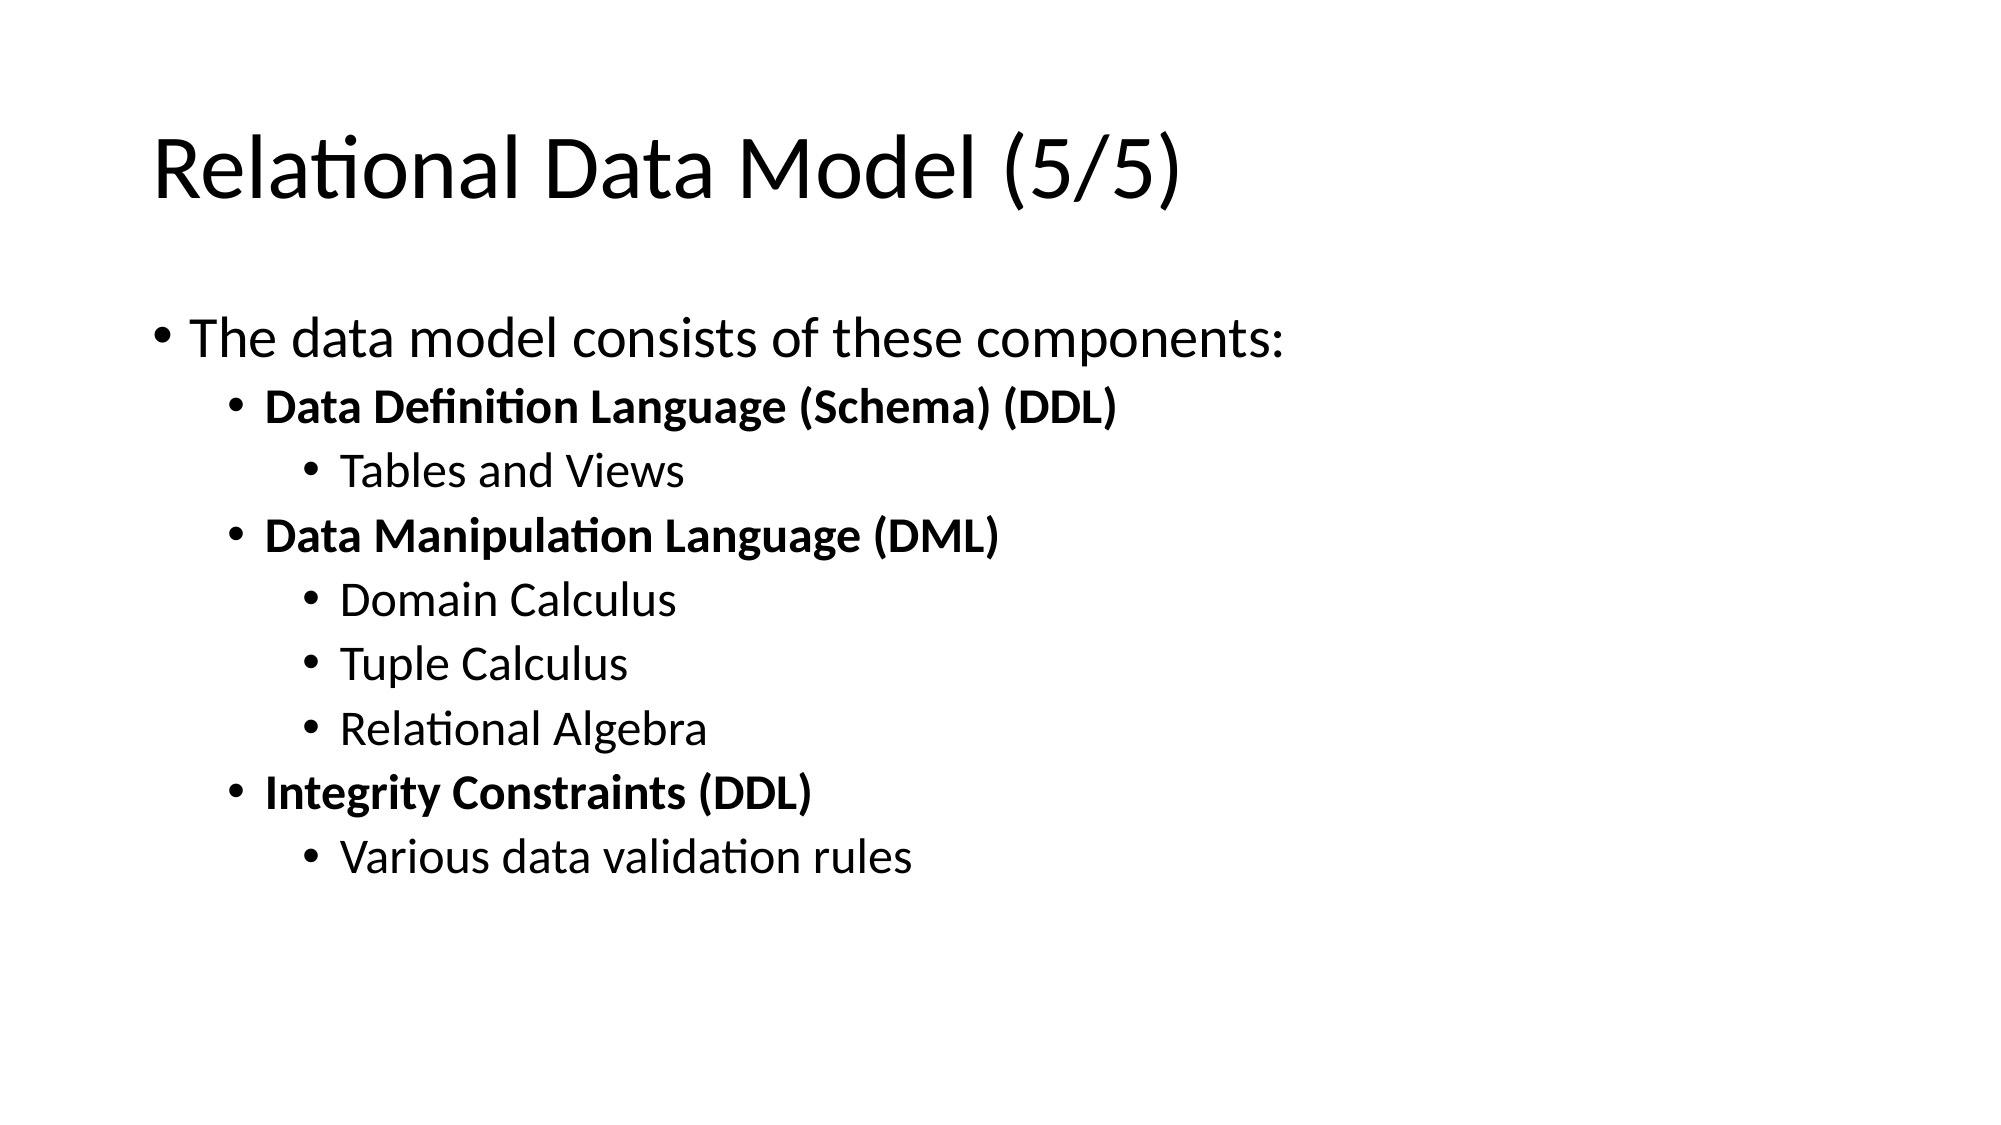

# Relational Data Model (5/5)
The data model consists of these components:
Data Definition Language (Schema) (DDL)
Tables and Views
Data Manipulation Language (DML)
Domain Calculus
Tuple Calculus
Relational Algebra
Integrity Constraints (DDL)
Various data validation rules